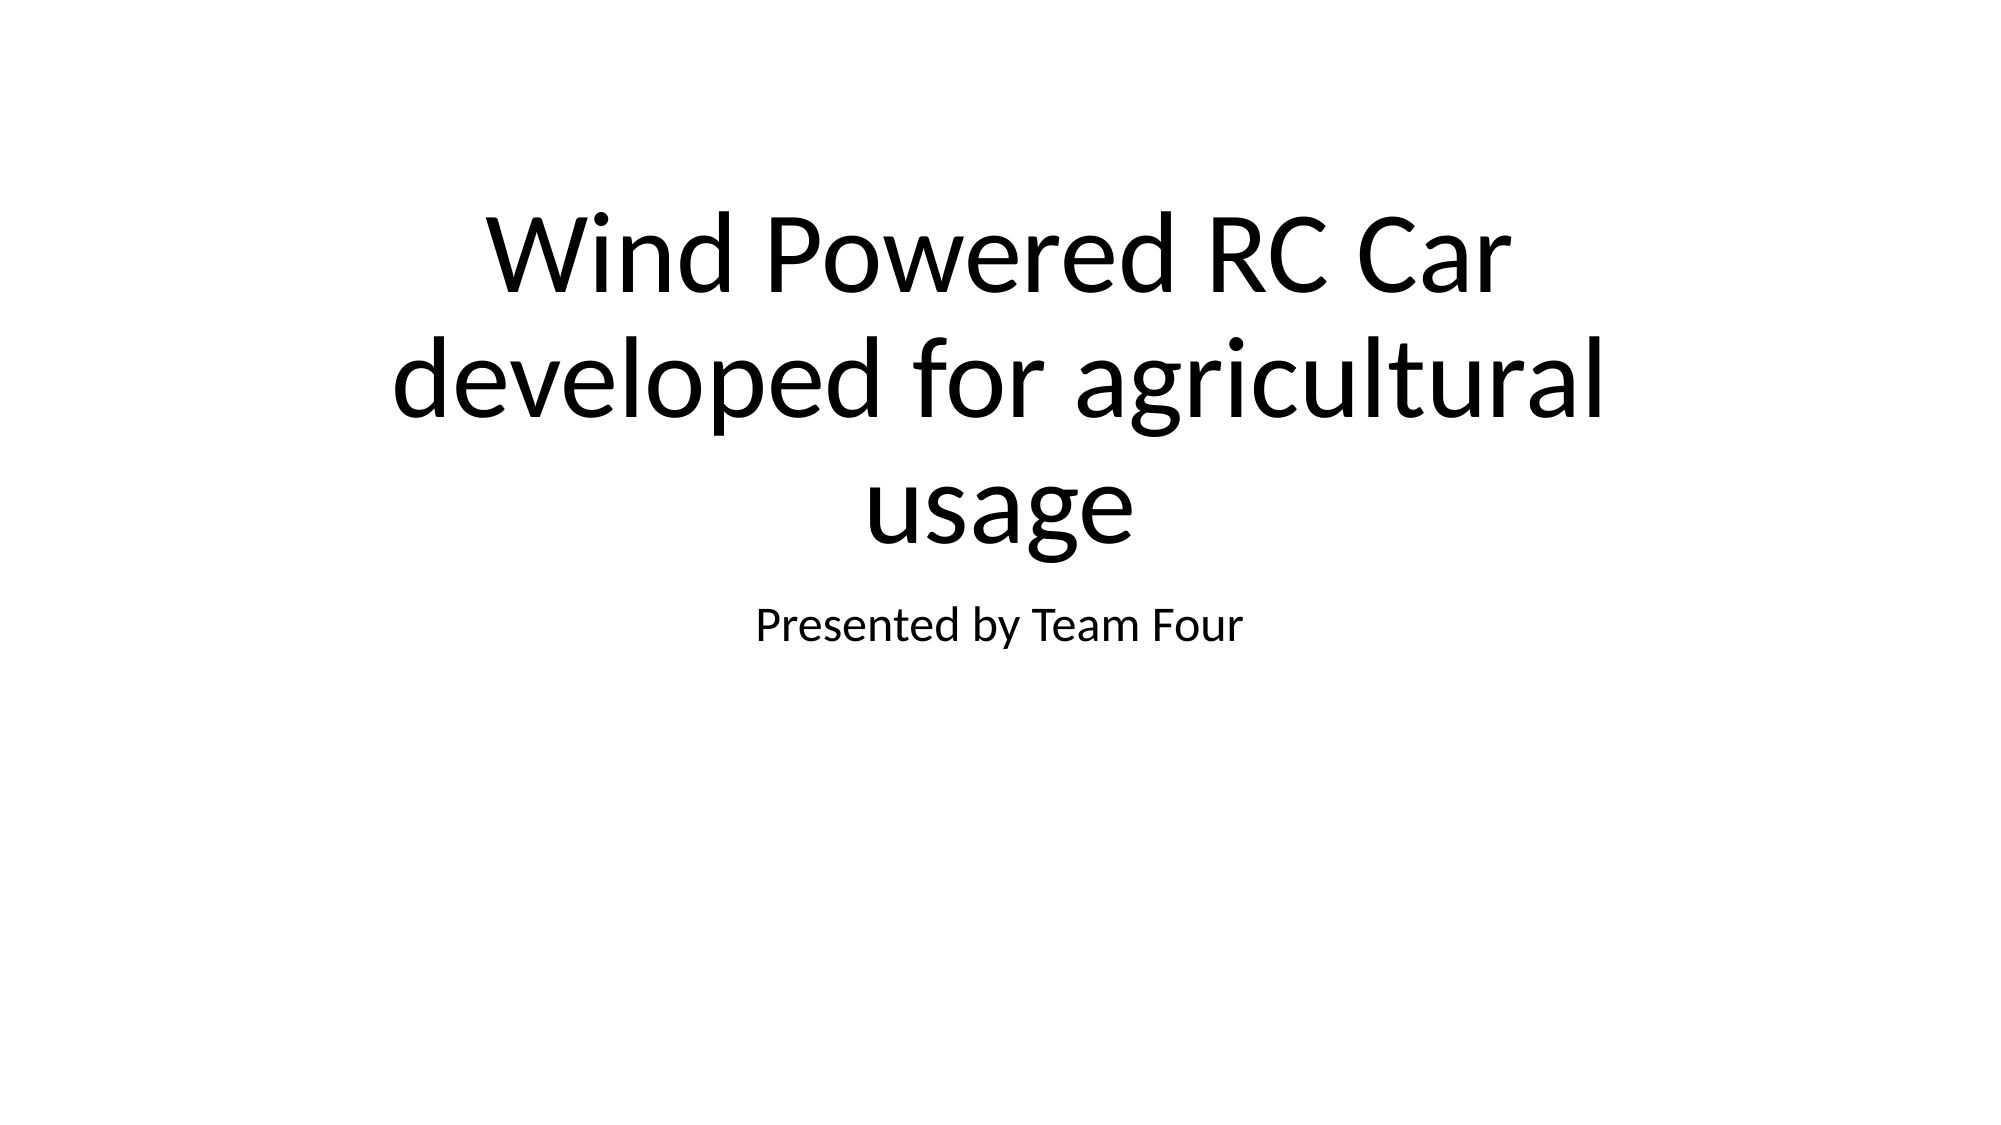

# Wind Powered RC Car developed for agricultural usage
Presented by Team Four